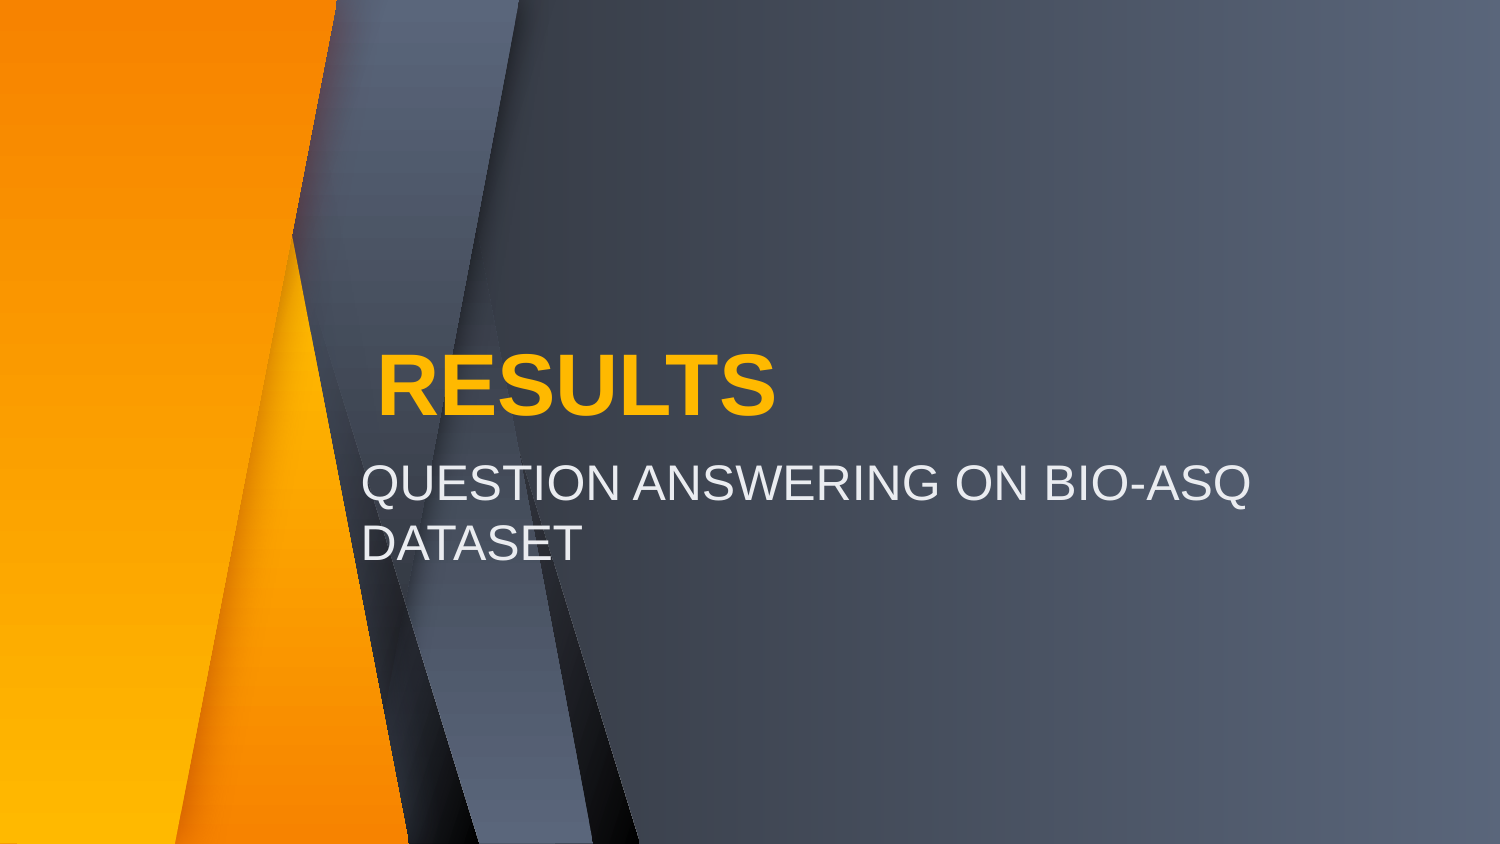

# RESULTS
QUESTION ANSWERING ON BIO-ASQ DATASET